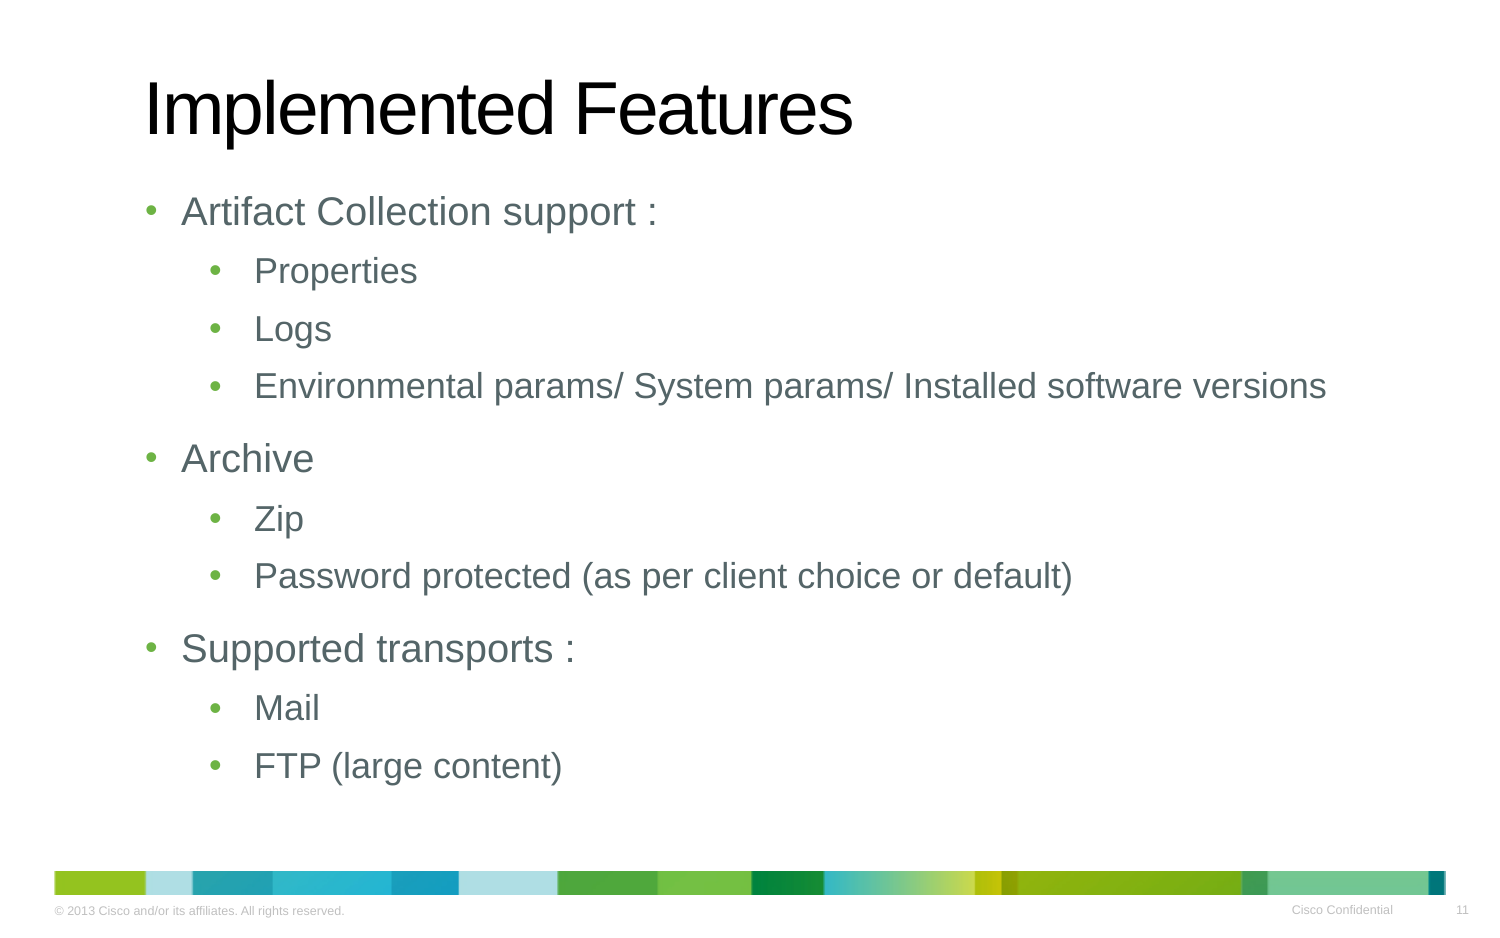

# Implemented Features
Artifact Collection support :
Properties
Logs
Environmental params/ System params/ Installed software versions
Archive
Zip
Password protected (as per client choice or default)
Supported transports :
Mail
FTP (large content)